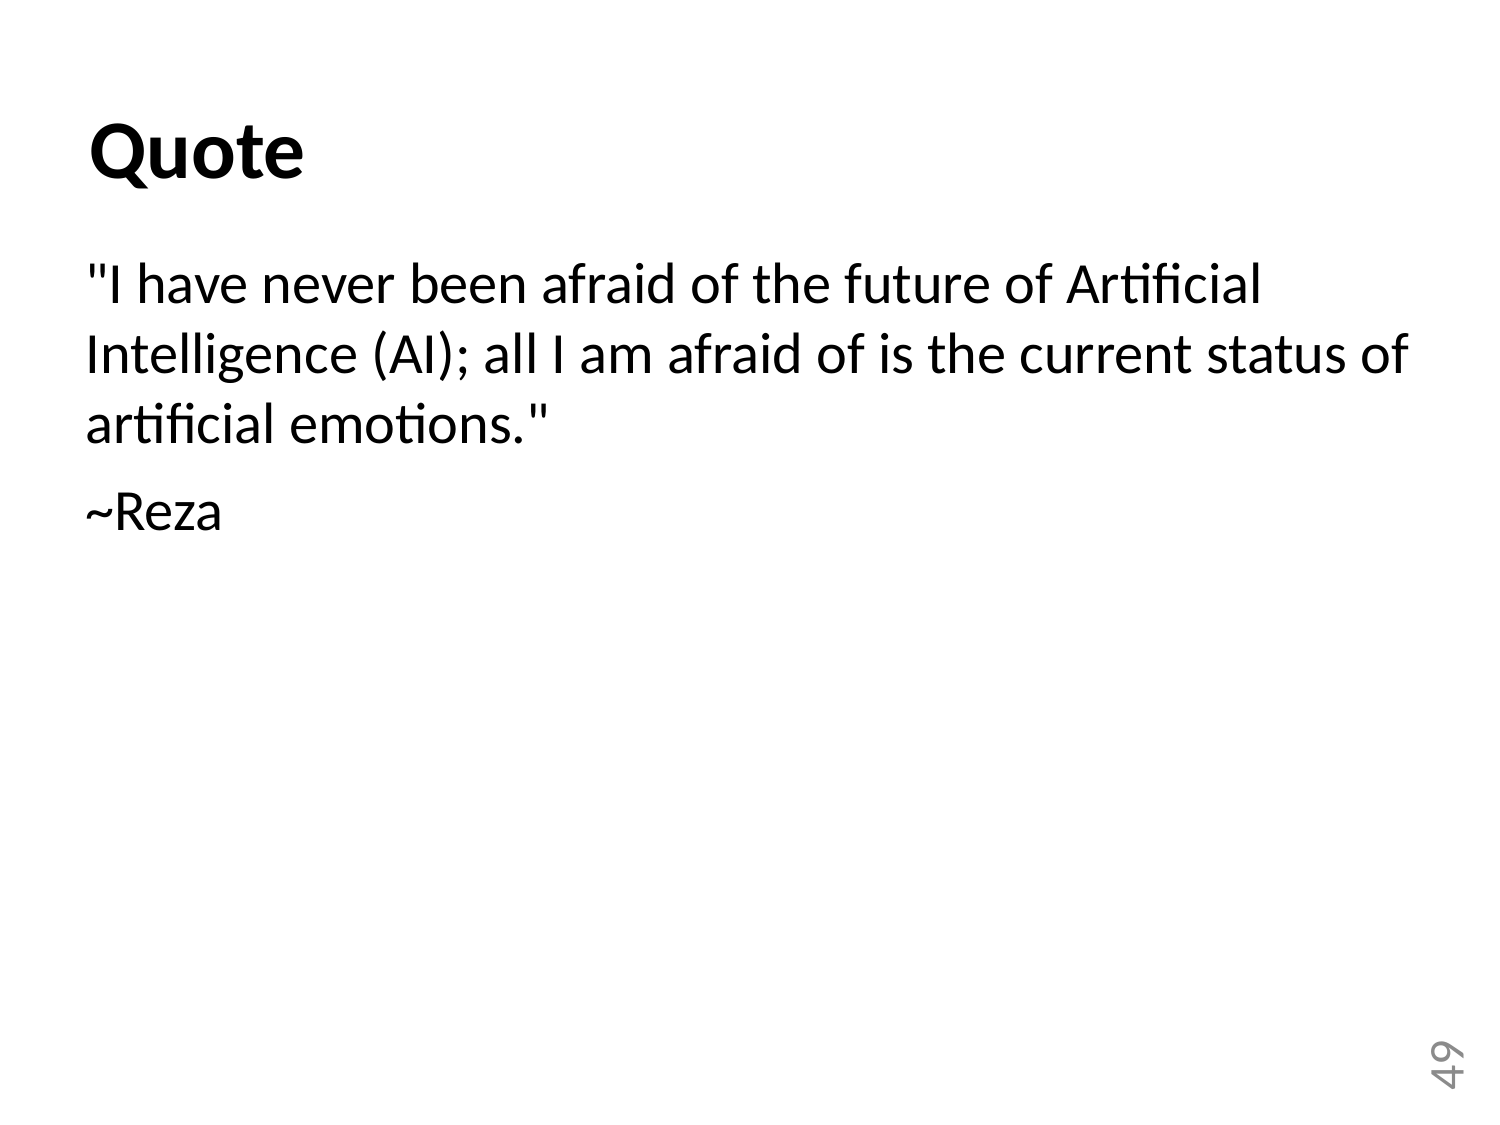

Quote
"I have never been afraid of the future of Artificial Intelligence (AI); all I am afraid of is the current status of artificial emotions."
~Reza
49